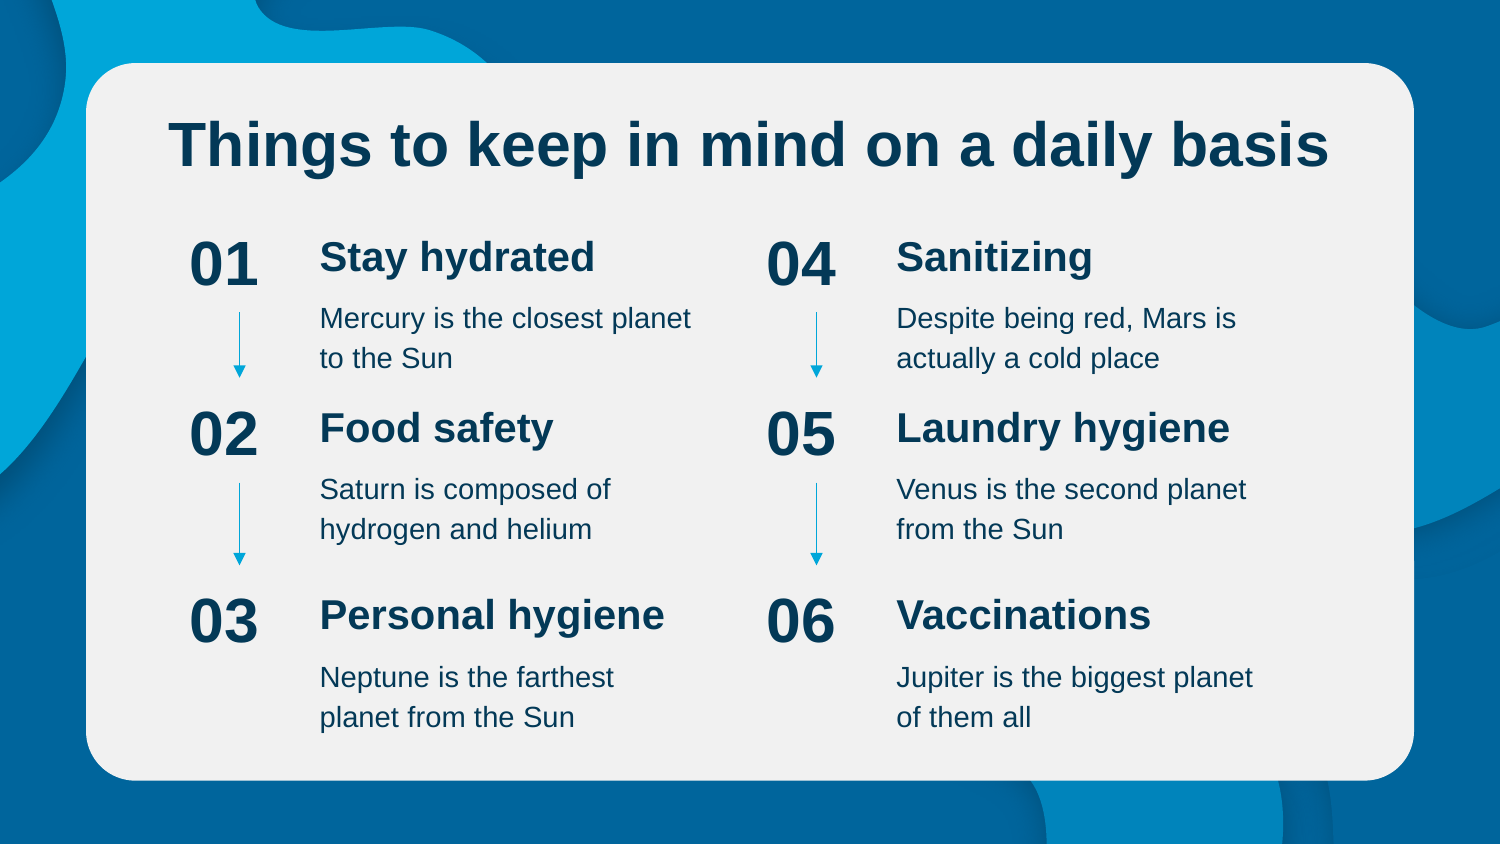

# Things to keep in mind on a daily basis
01
04
Stay hydrated
Sanitizing
Mercury is the closest planet to the Sun
Despite being red, Mars is actually a cold place
02
05
Food safety
Laundry hygiene
Saturn is composed of hydrogen and helium
Venus is the second planet from the Sun
03
06
Personal hygiene
Vaccinations
Neptune is the farthest planet from the Sun
Jupiter is the biggest planet of them all